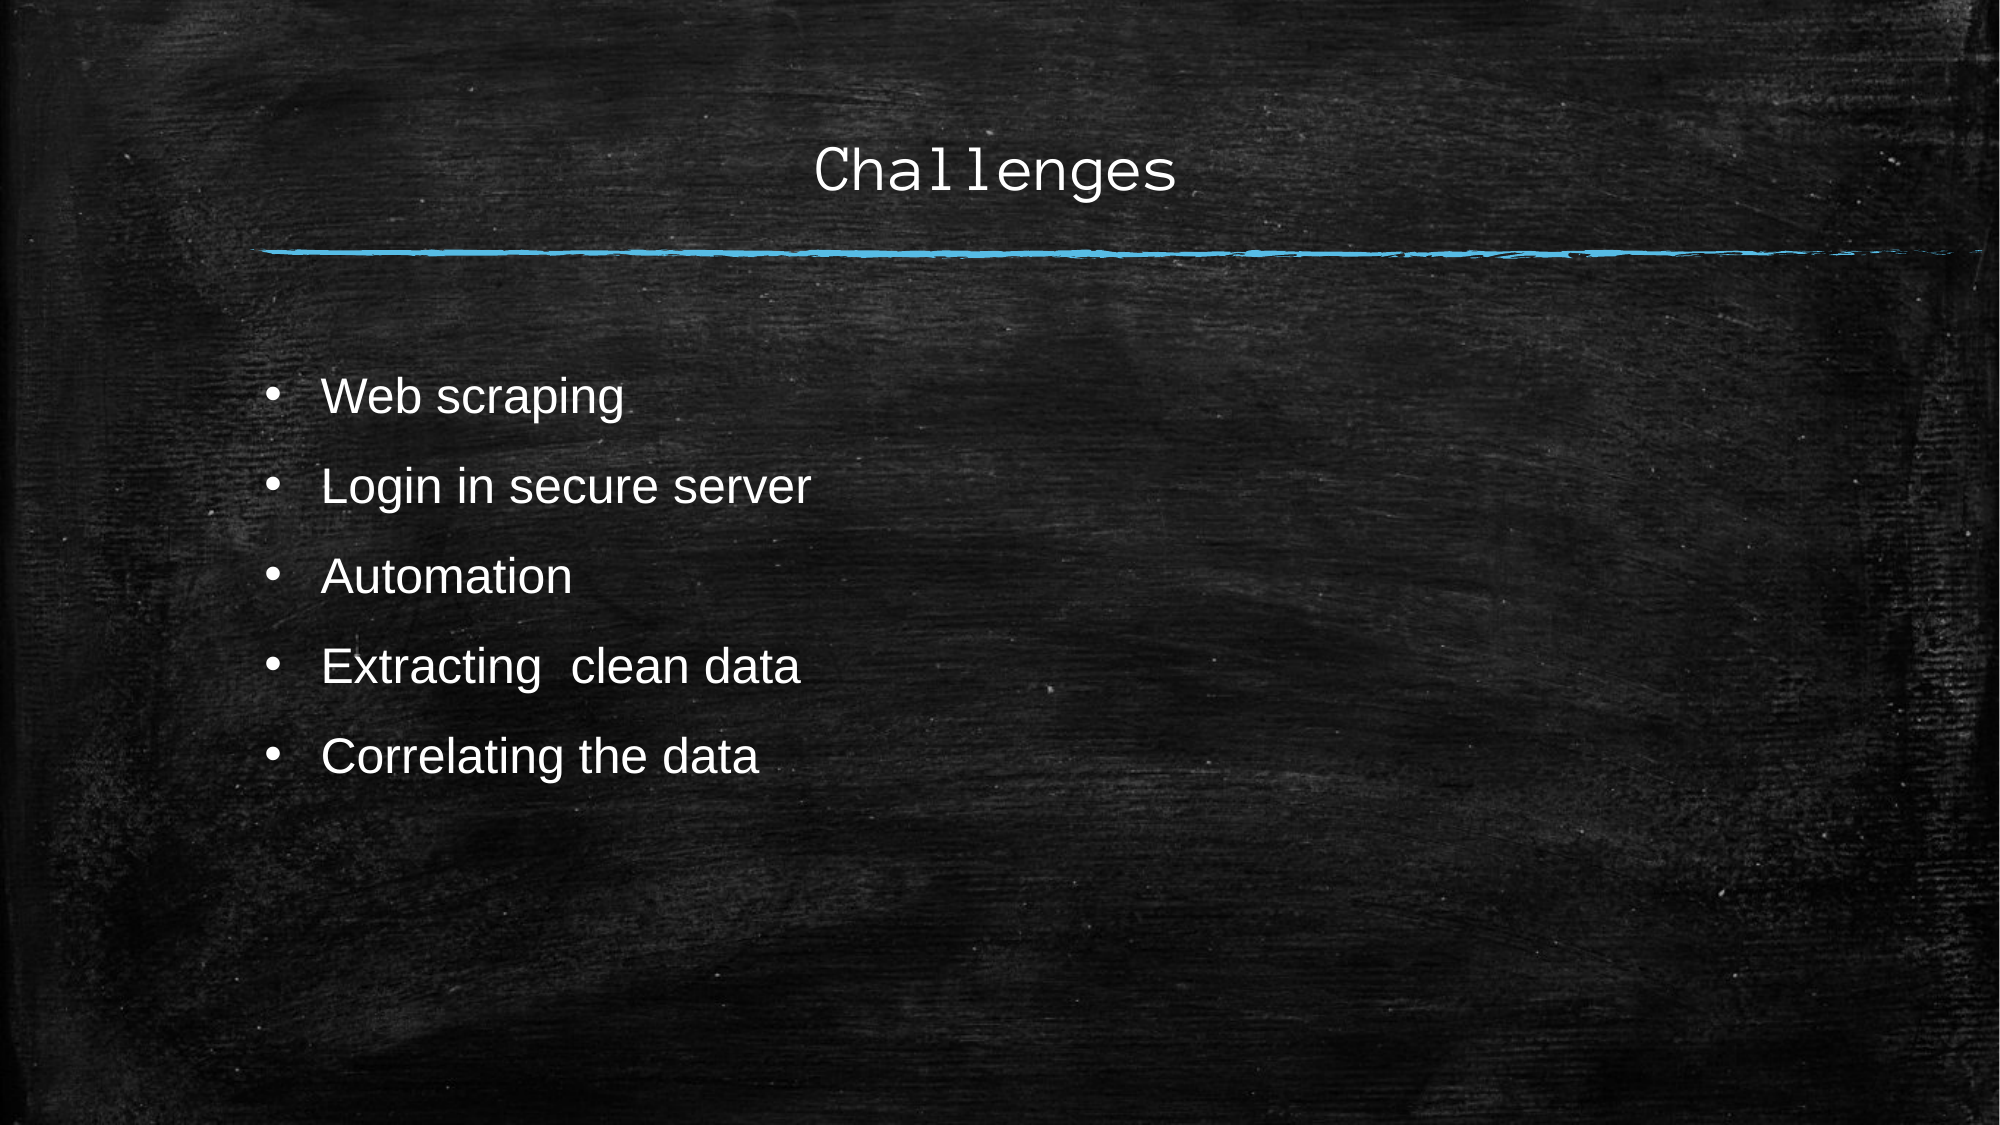

# Challenges
Web scraping
Login in secure server
Automation
Extracting  clean data
Correlating the data